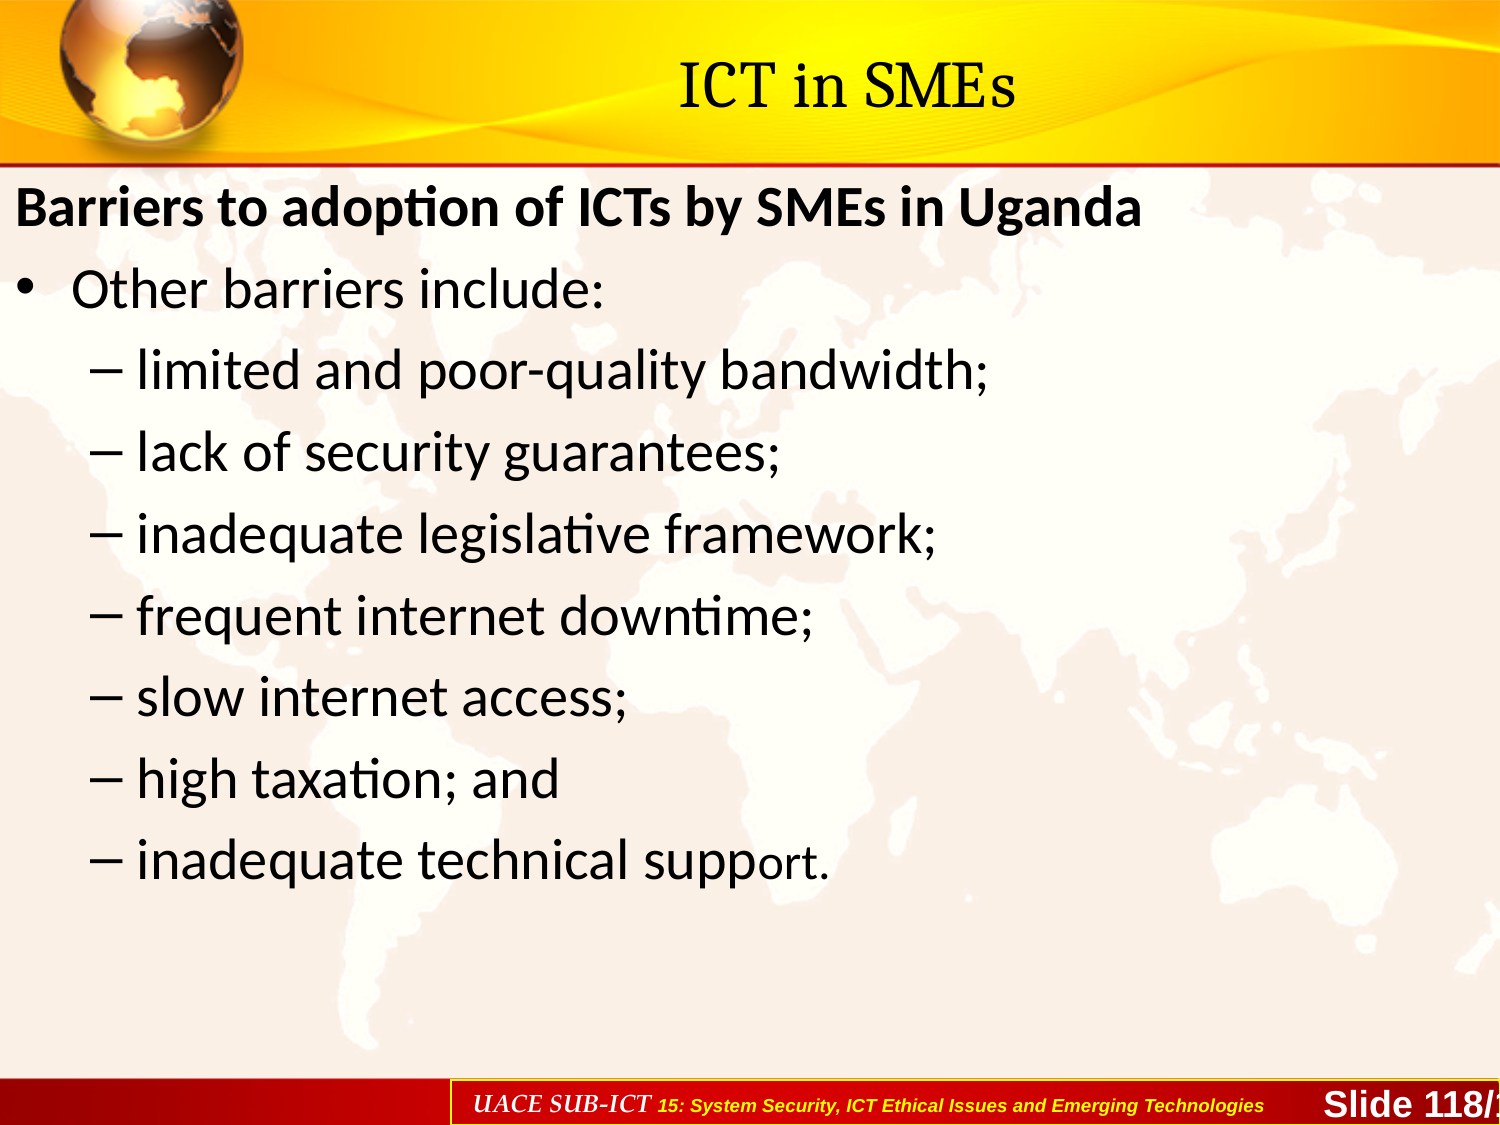

# ICT in SMEs
Barriers to adoption of ICTs by SMEs in Uganda
Other barriers include:
limited and poor-quality bandwidth;
lack of security guarantees;
inadequate legislative framework;
frequent internet downtime;
slow internet access;
high taxation; and
inadequate technical support.